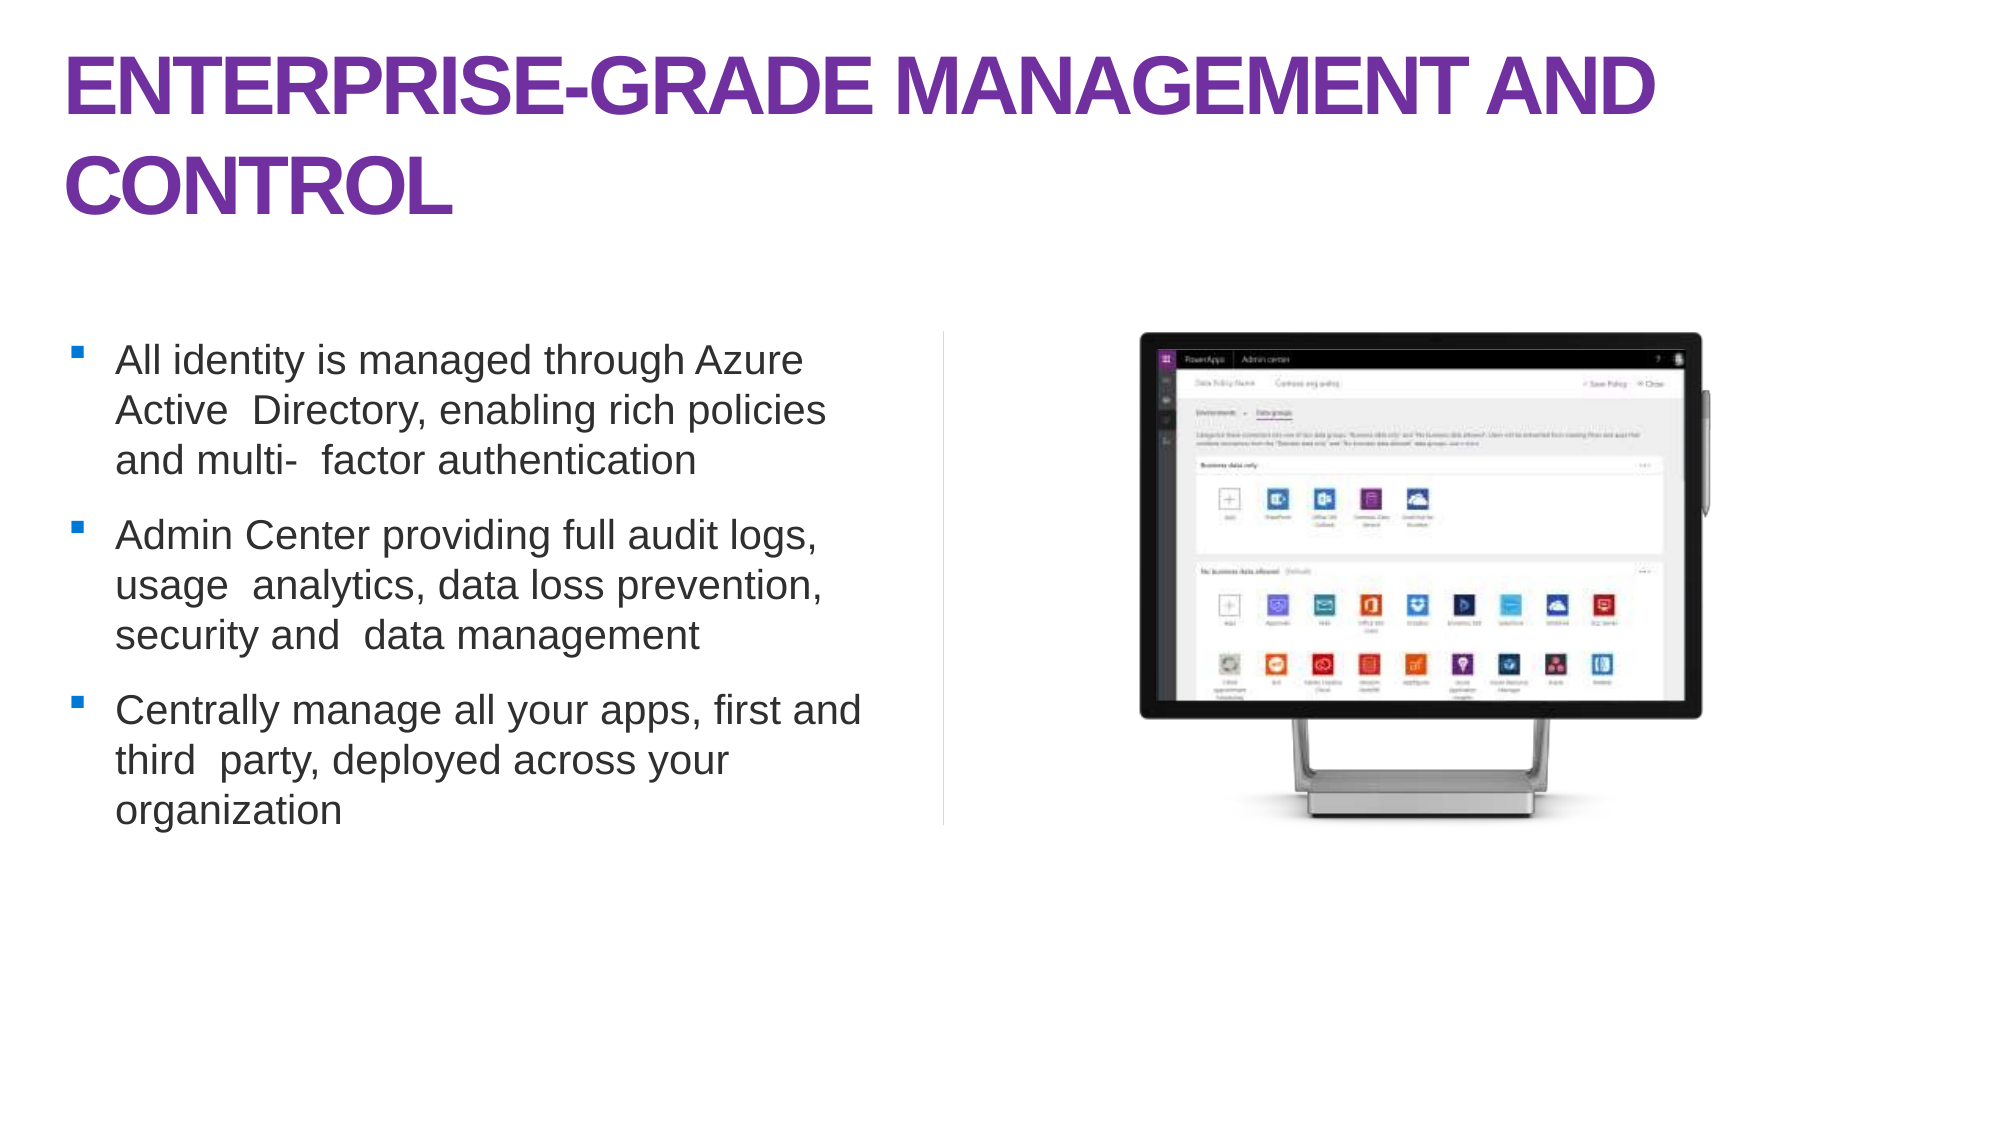

# ENTERPRISE-GRADE MANAGEMENT AND CONTROL

All identity is managed through Azure Active  Directory, enabling rich policies and multi-  factor authentication
Admin Center providing full audit logs, usage  analytics, data loss prevention, security and  data management
Centrally manage all your apps, first and third  party, deployed across your organization